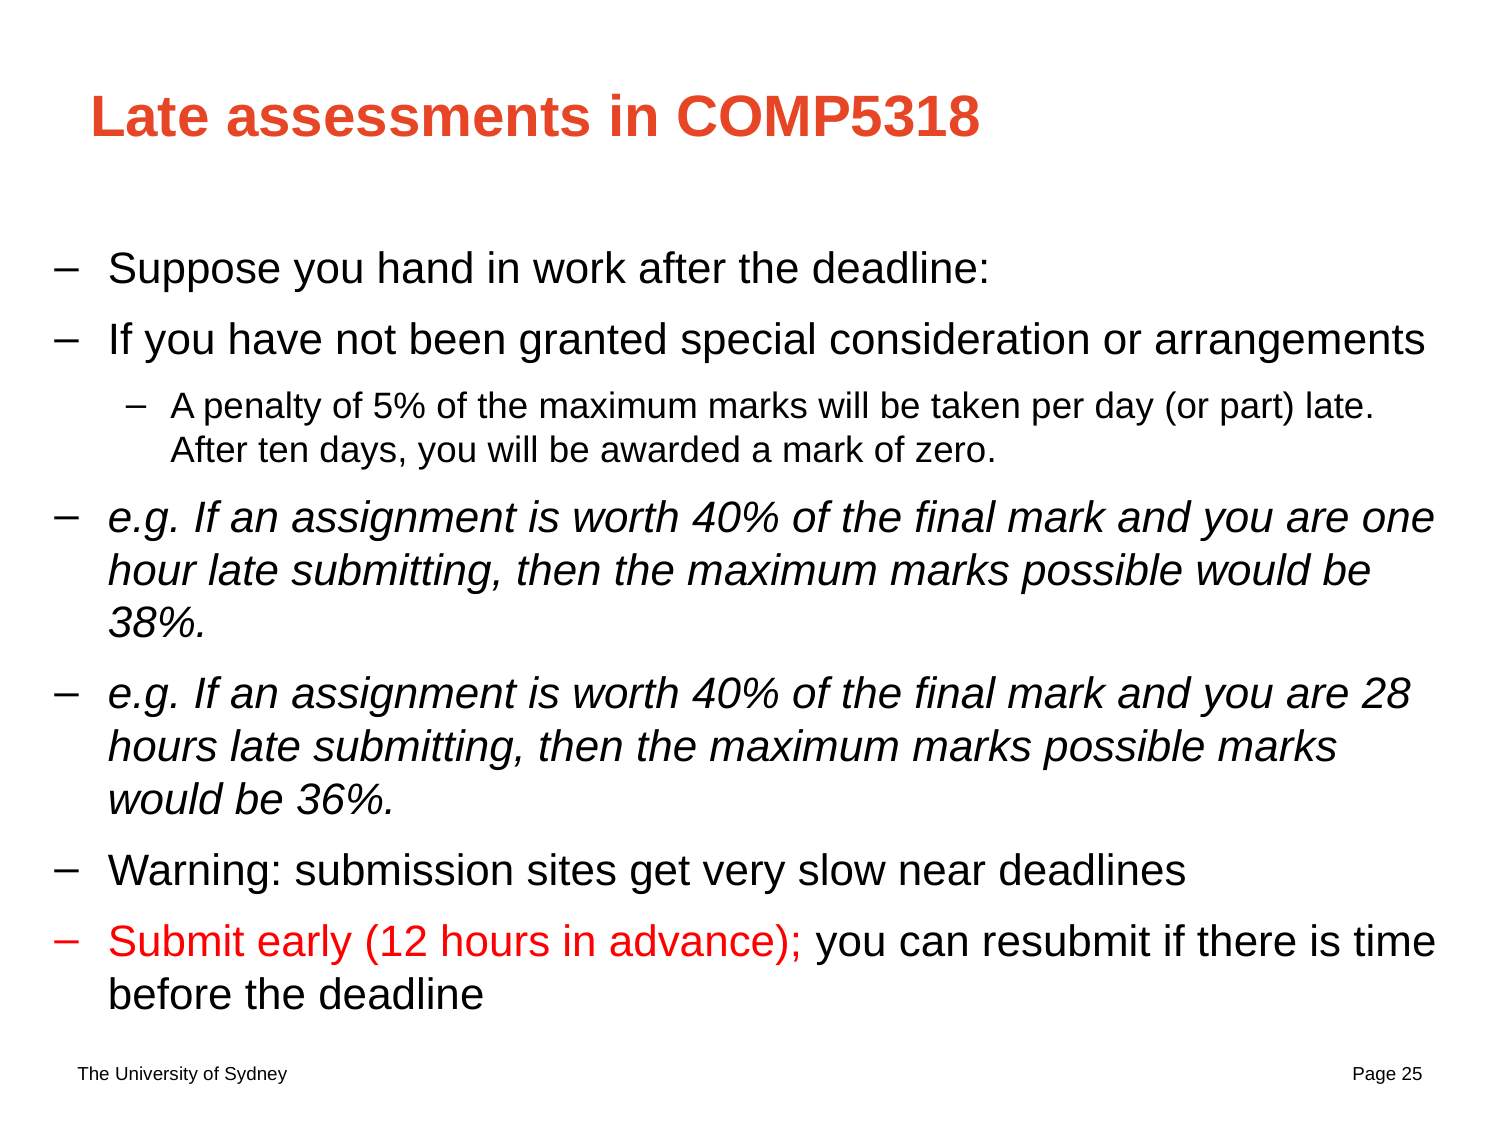

# Late assessments in COMP5318
Suppose you hand in work after the deadline:
If you have not been granted special consideration or arrangements
A penalty of 5% of the maximum marks will be taken per day (or part) late. After ten days, you will be awarded a mark of zero.
e.g. If an assignment is worth 40% of the final mark and you are one hour late submitting, then the maximum marks possible would be 38%.
e.g. If an assignment is worth 40% of the final mark and you are 28 hours late submitting, then the maximum marks possible marks would be 36%.
Warning: submission sites get very slow near deadlines
Submit early (12 hours in advance); you can resubmit if there is time before the deadline